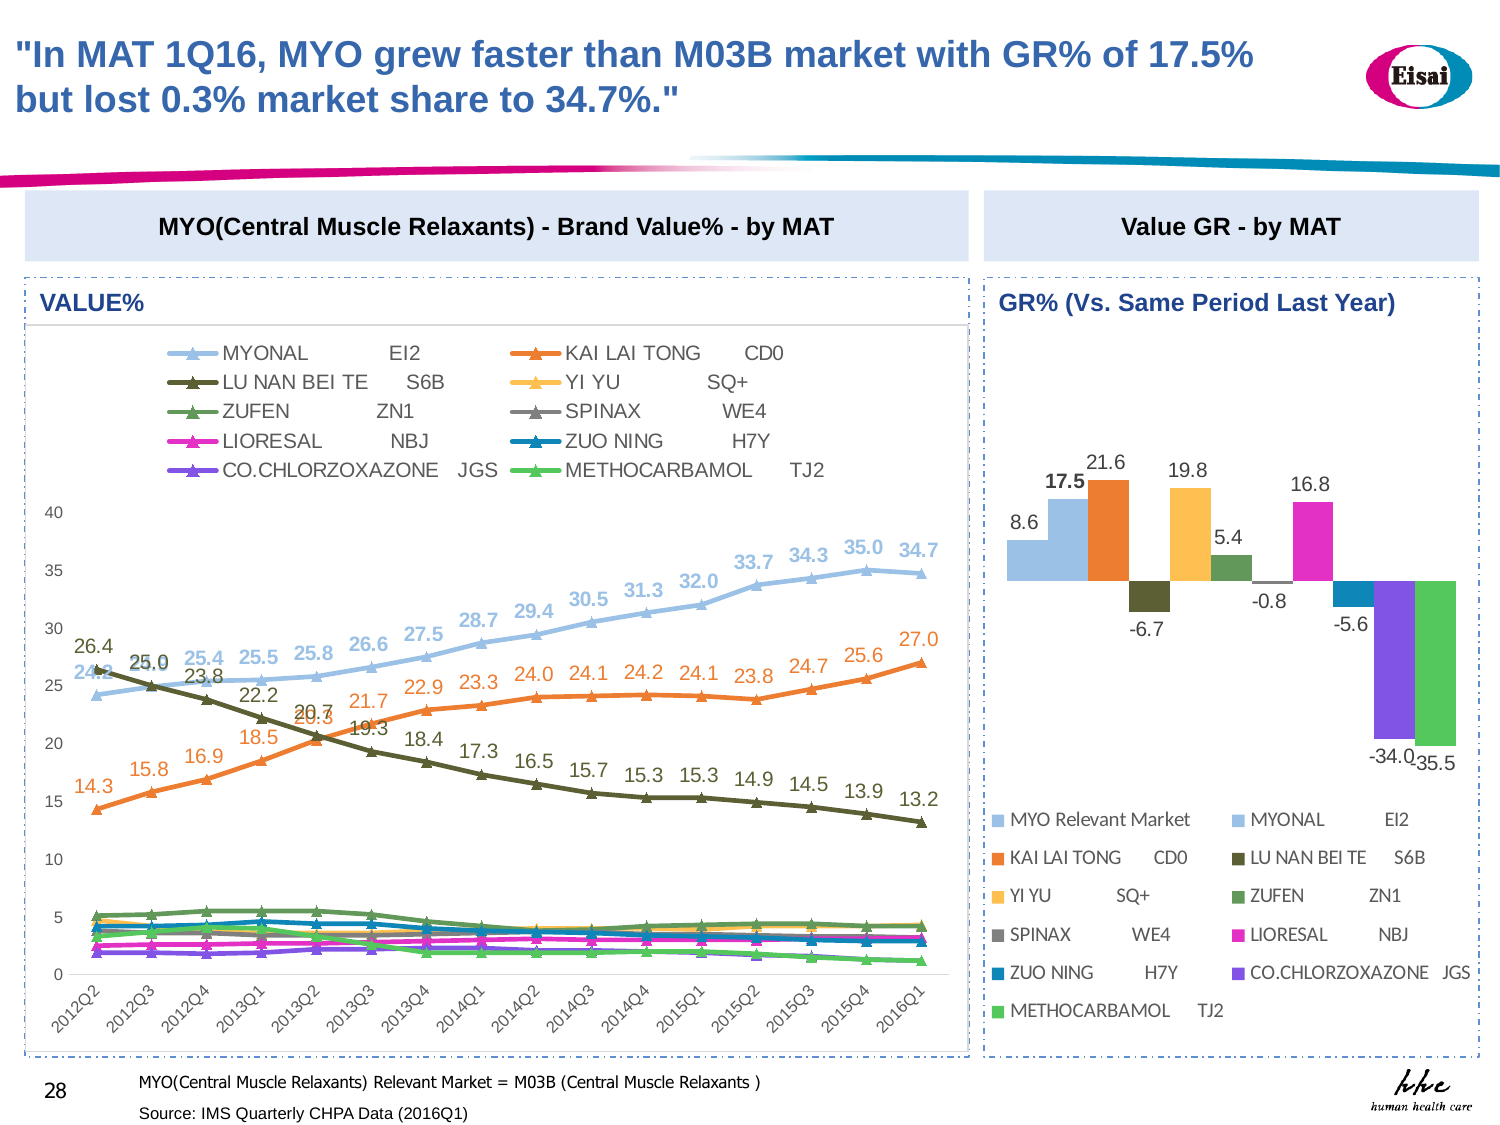

"In MAT 1Q16, MYO grew faster than M03B market with GR% of 17.5% but lost 0.3% market share to 34.7%."
MYO(Central Muscle Relaxants) - Brand Value% - by MAT
Value GR - by MAT

VALUE%
GR% (Vs. Same Period Last Year)

### Chart

| Category | MYONAL             EI2 | KAI LAI TONG       CD0 | LU NAN BEI TE      S6B | YI YU              SQ+ | ZUFEN              ZN1 | SPINAX             WE4 | LIORESAL           NBJ | ZUO NING           H7Y | CO.CHLORZOXAZONE   JGS | METHOCARBAMOL      TJ2 |
|---|---|---|---|---|---|---|---|---|---|---|
| 2012Q2 | 24.2 | 14.3 | 26.4 | 4.7 | 5.1 | 3.8 | 2.5 | 4.2 | 1.9 | 3.3 |
| 2012Q3 | 24.9 | 15.8 | 25.0 | 4.2 | 5.2 | 3.6 | 2.6 | 4.2 | 1.9 | 3.7 |
| 2012Q4 | 25.4 | 16.9 | 23.8 | 3.7 | 5.5 | 3.6 | 2.6 | 4.3 | 1.8 | 4.1 |
| 2013Q1 | 25.5 | 18.5 | 22.2 | 3.6 | 5.5 | 3.4 | 2.7 | 4.6 | 1.9 | 4.0 |
| 2013Q2 | 25.8 | 20.3 | 20.7 | 3.6 | 5.5 | 3.4 | 2.7 | 4.4 | 2.2 | 3.3 |
| 2013Q3 | 26.6 | 21.7 | 19.3 | 3.6 | 5.2 | 3.4 | 2.8 | 4.4 | 2.2 | 2.6 |
| 2013Q4 | 27.5 | 22.9 | 18.4 | 3.8 | 4.6 | 3.5 | 2.9 | 4.0 | 2.3 | 1.9 |
| 2014Q1 | 28.7 | 23.3 | 17.3 | 3.9 | 4.2 | 3.6 | 3.0 | 3.8 | 2.3 | 1.9 |
| 2014Q2 | 29.4 | 24.0 | 16.5 | 4.0 | 3.8 | 3.7 | 3.1 | 3.7 | 2.1 | 1.9 |
| 2014Q3 | 30.5 | 24.1 | 15.7 | 4.0 | 3.9 | 3.7 | 3.0 | 3.6 | 2.1 | 1.9 |
| 2014Q4 | 31.3 | 24.2 | 15.3 | 4.0 | 4.2 | 3.5 | 3.0 | 3.4 | 2.0 | 2.0 |
| 2015Q1 | 32.0 | 24.1 | 15.3 | 3.9 | 4.3 | 3.5 | 3.0 | 3.3 | 1.9 | 2.0 |
| 2015Q2 | 33.7 | 23.8 | 14.9 | 4.2 | 4.4 | 3.4 | 3.0 | 3.2 | 1.7 | 1.8 |
| 2015Q3 | 34.3 | 24.7 | 14.5 | 4.2 | 4.4 | 3.3 | 3.1 | 3.0 | 1.6 | 1.5 |
| 2015Q4 | 35.0 | 25.6 | 13.9 | 4.2 | 4.2 | 3.3 | 3.1 | 2.9 | 1.3 | 1.3 |
| 2016Q1 | 34.7 | 27.0 | 13.2 | 4.3 | 4.2 | 3.2 | 3.2 | 2.9 | 1.2 | 1.2 |

### Chart

| Category |  |  |  |  |  |  |  |  |  |  |  |
|---|---|---|---|---|---|---|---|---|---|---|---|
MYO(Central Muscle Relaxants) Relevant Market = M03B (Central Muscle Relaxants )
28
Source: IMS Quarterly CHPA Data (2016Q1)